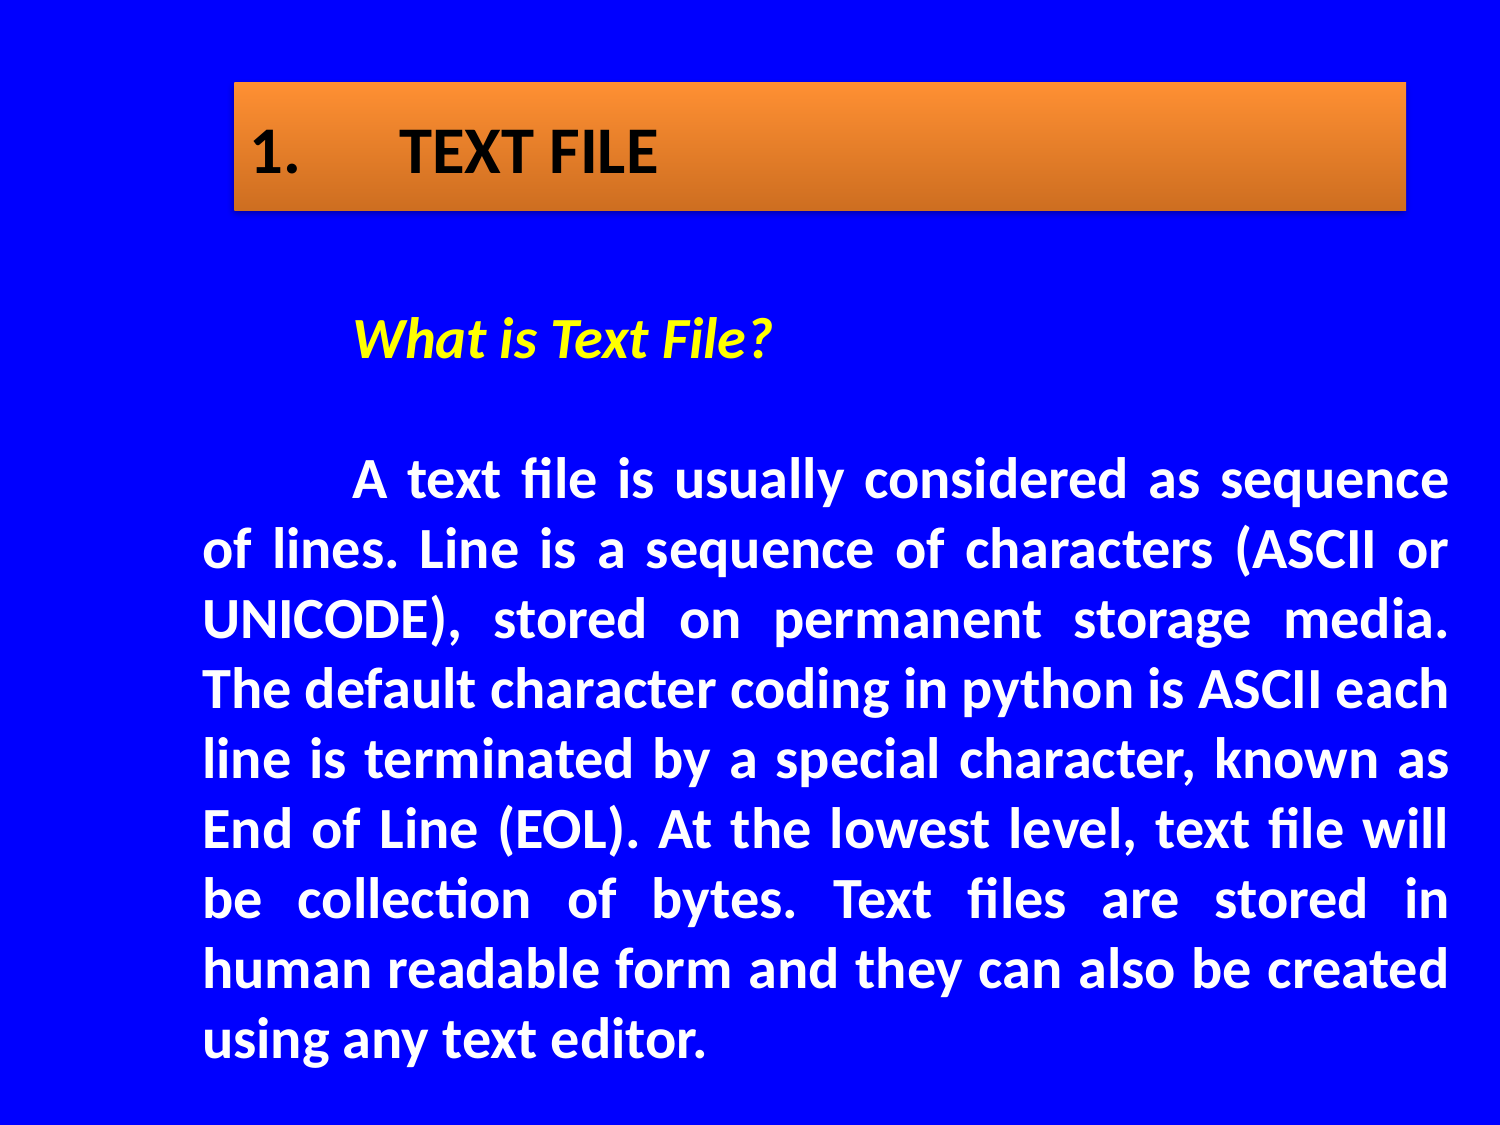

1.	TEXT FILE
	What is Text File?

	A text file is usually considered as sequence of lines. Line is a sequence of characters (ASCII or UNICODE), stored on permanent storage media. The default character coding in python is ASCII each line is terminated by a special character, known as End of Line (EOL). At the lowest level, text file will be collection of bytes. Text files are stored in human readable form and they can also be created using any text editor.